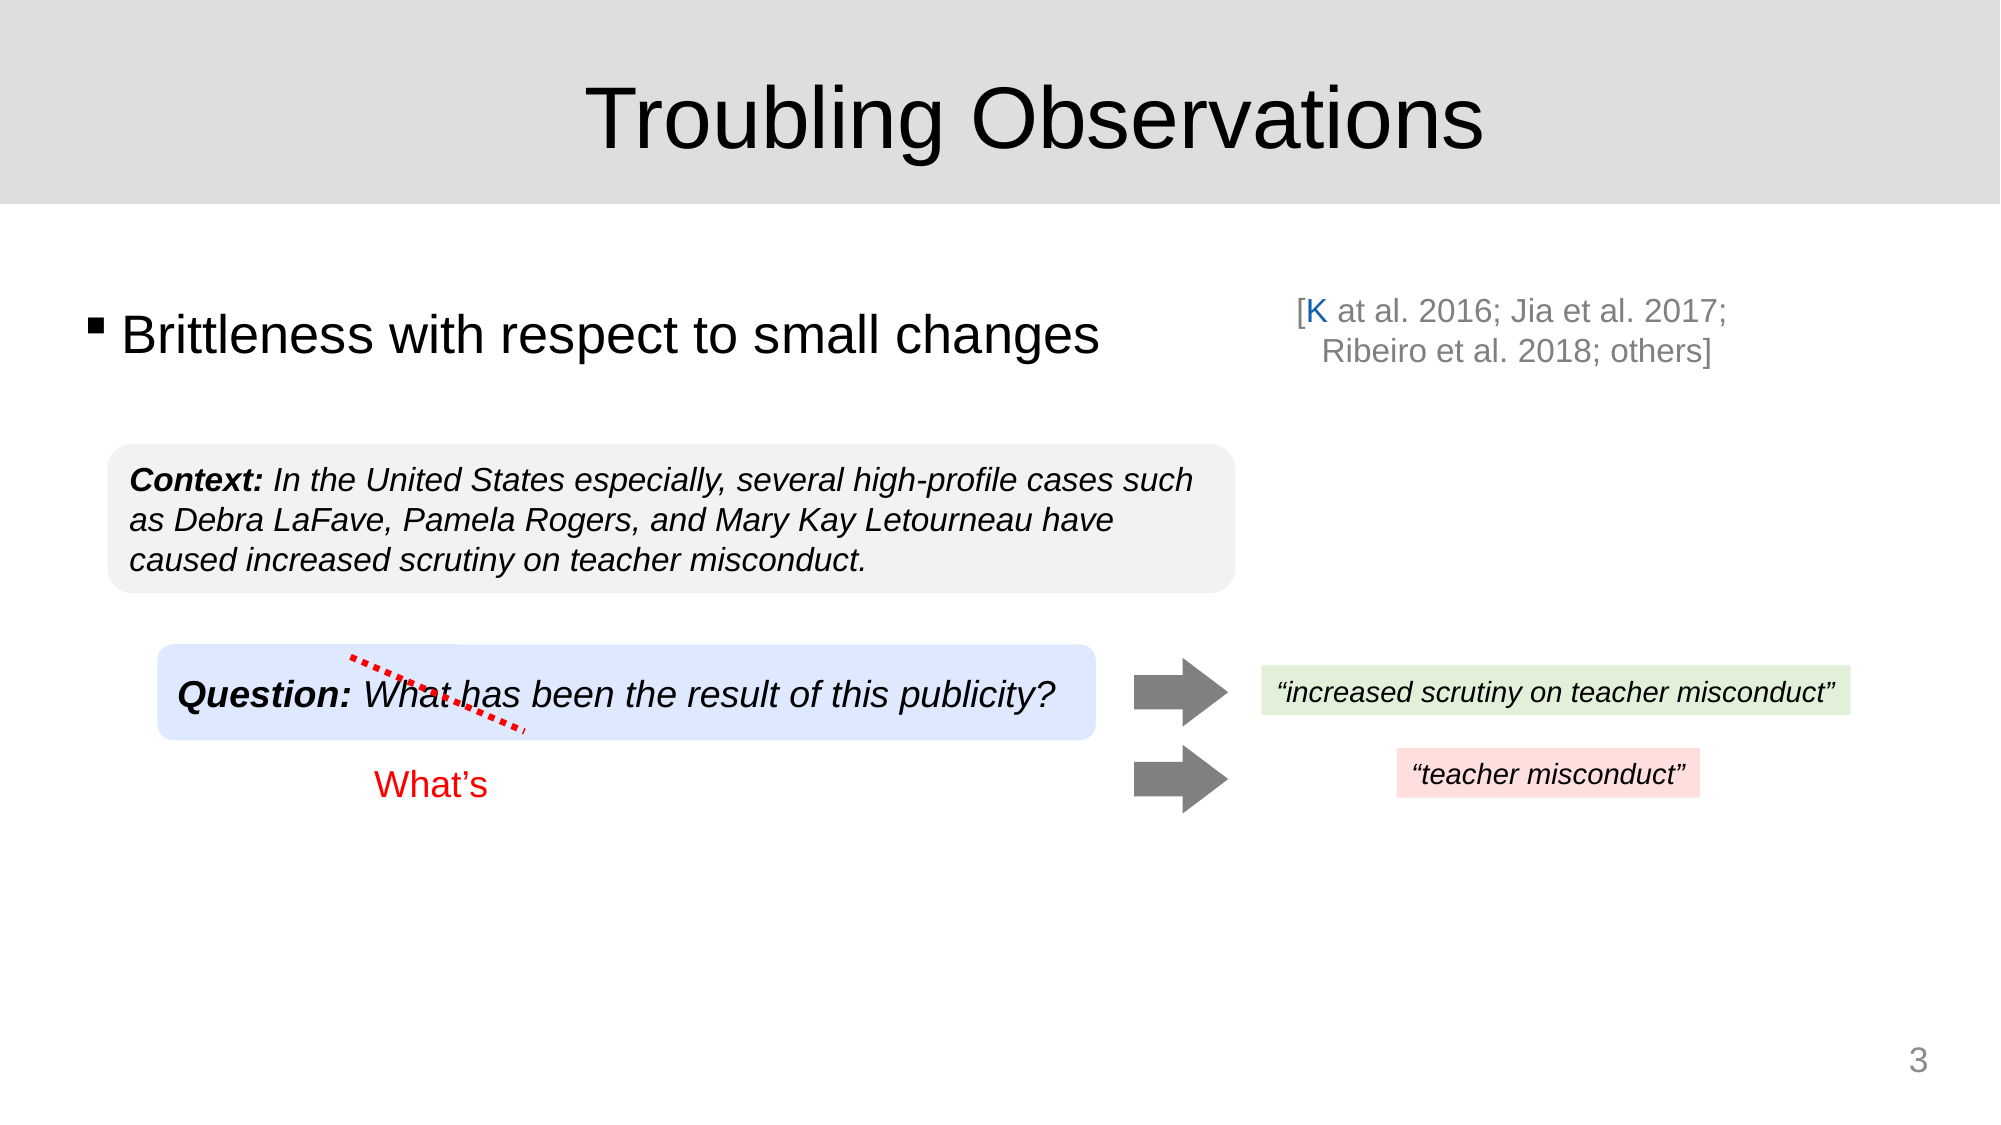

# Troubling Observations
Brittleness with respect to small changes

[K at al. 2016; Jia et al. 2017;
Ribeiro et al. 2018; others]
Context: In the United States especially, several high-profile cases such as Debra LaFave, Pamela Rogers, and Mary Kay Letourneau have caused increased scrutiny on teacher misconduct.
Question: What has been the result of this publicity?
What’s

“increased scrutiny on teacher misconduct”

“teacher misconduct”
3